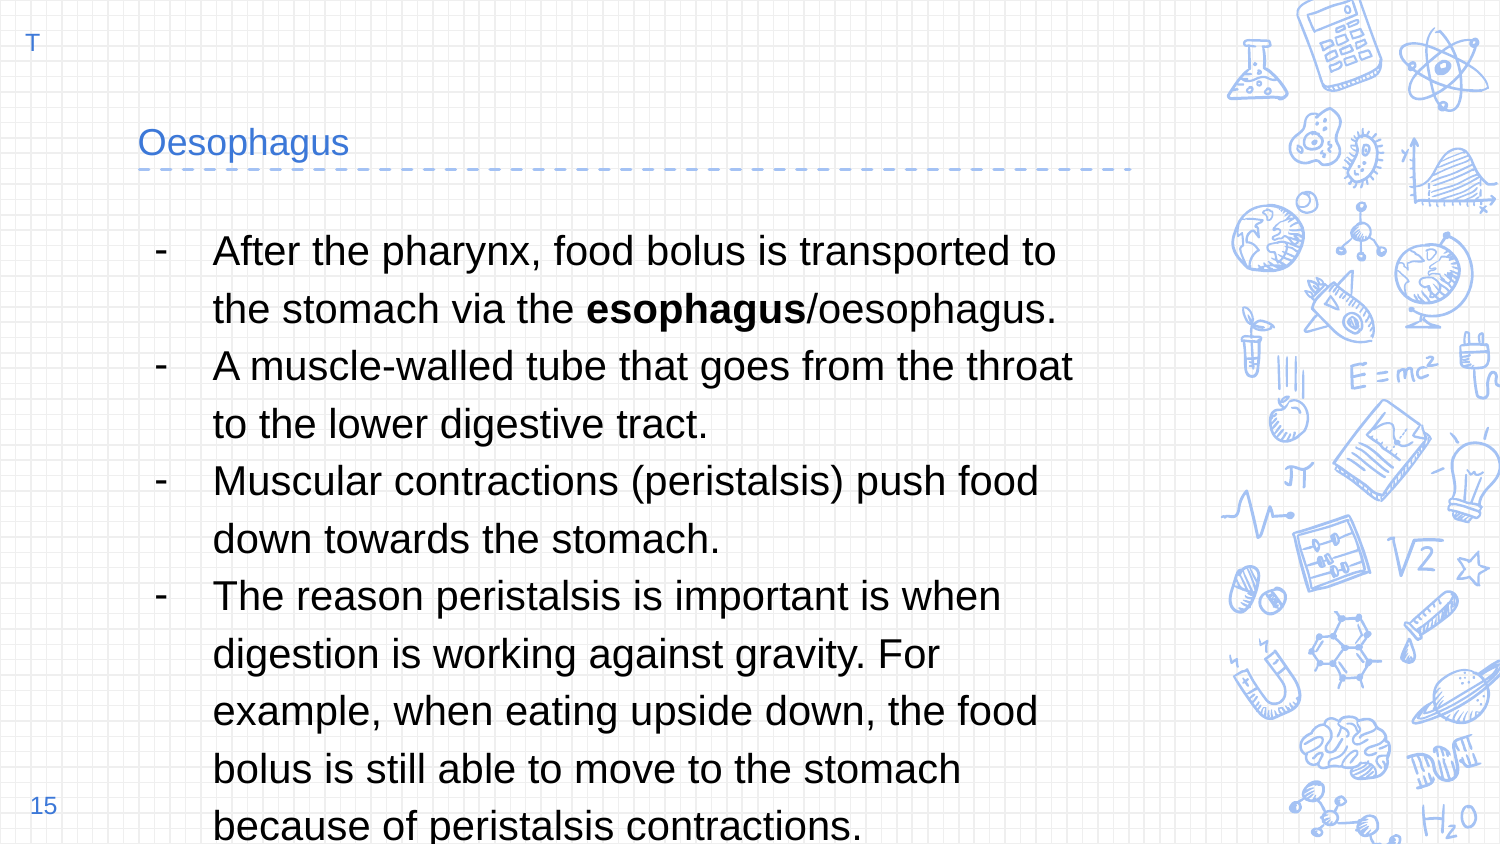

T
# Oesophagus
After the pharynx, food bolus is transported to the stomach via the esophagus/oesophagus.
A muscle-walled tube that goes from the throat to the lower digestive tract.
Muscular contractions (peristalsis) push food down towards the stomach.
The reason peristalsis is important is when digestion is working against gravity. For example, when eating upside down, the food bolus is still able to move to the stomach because of peristalsis contractions.

15